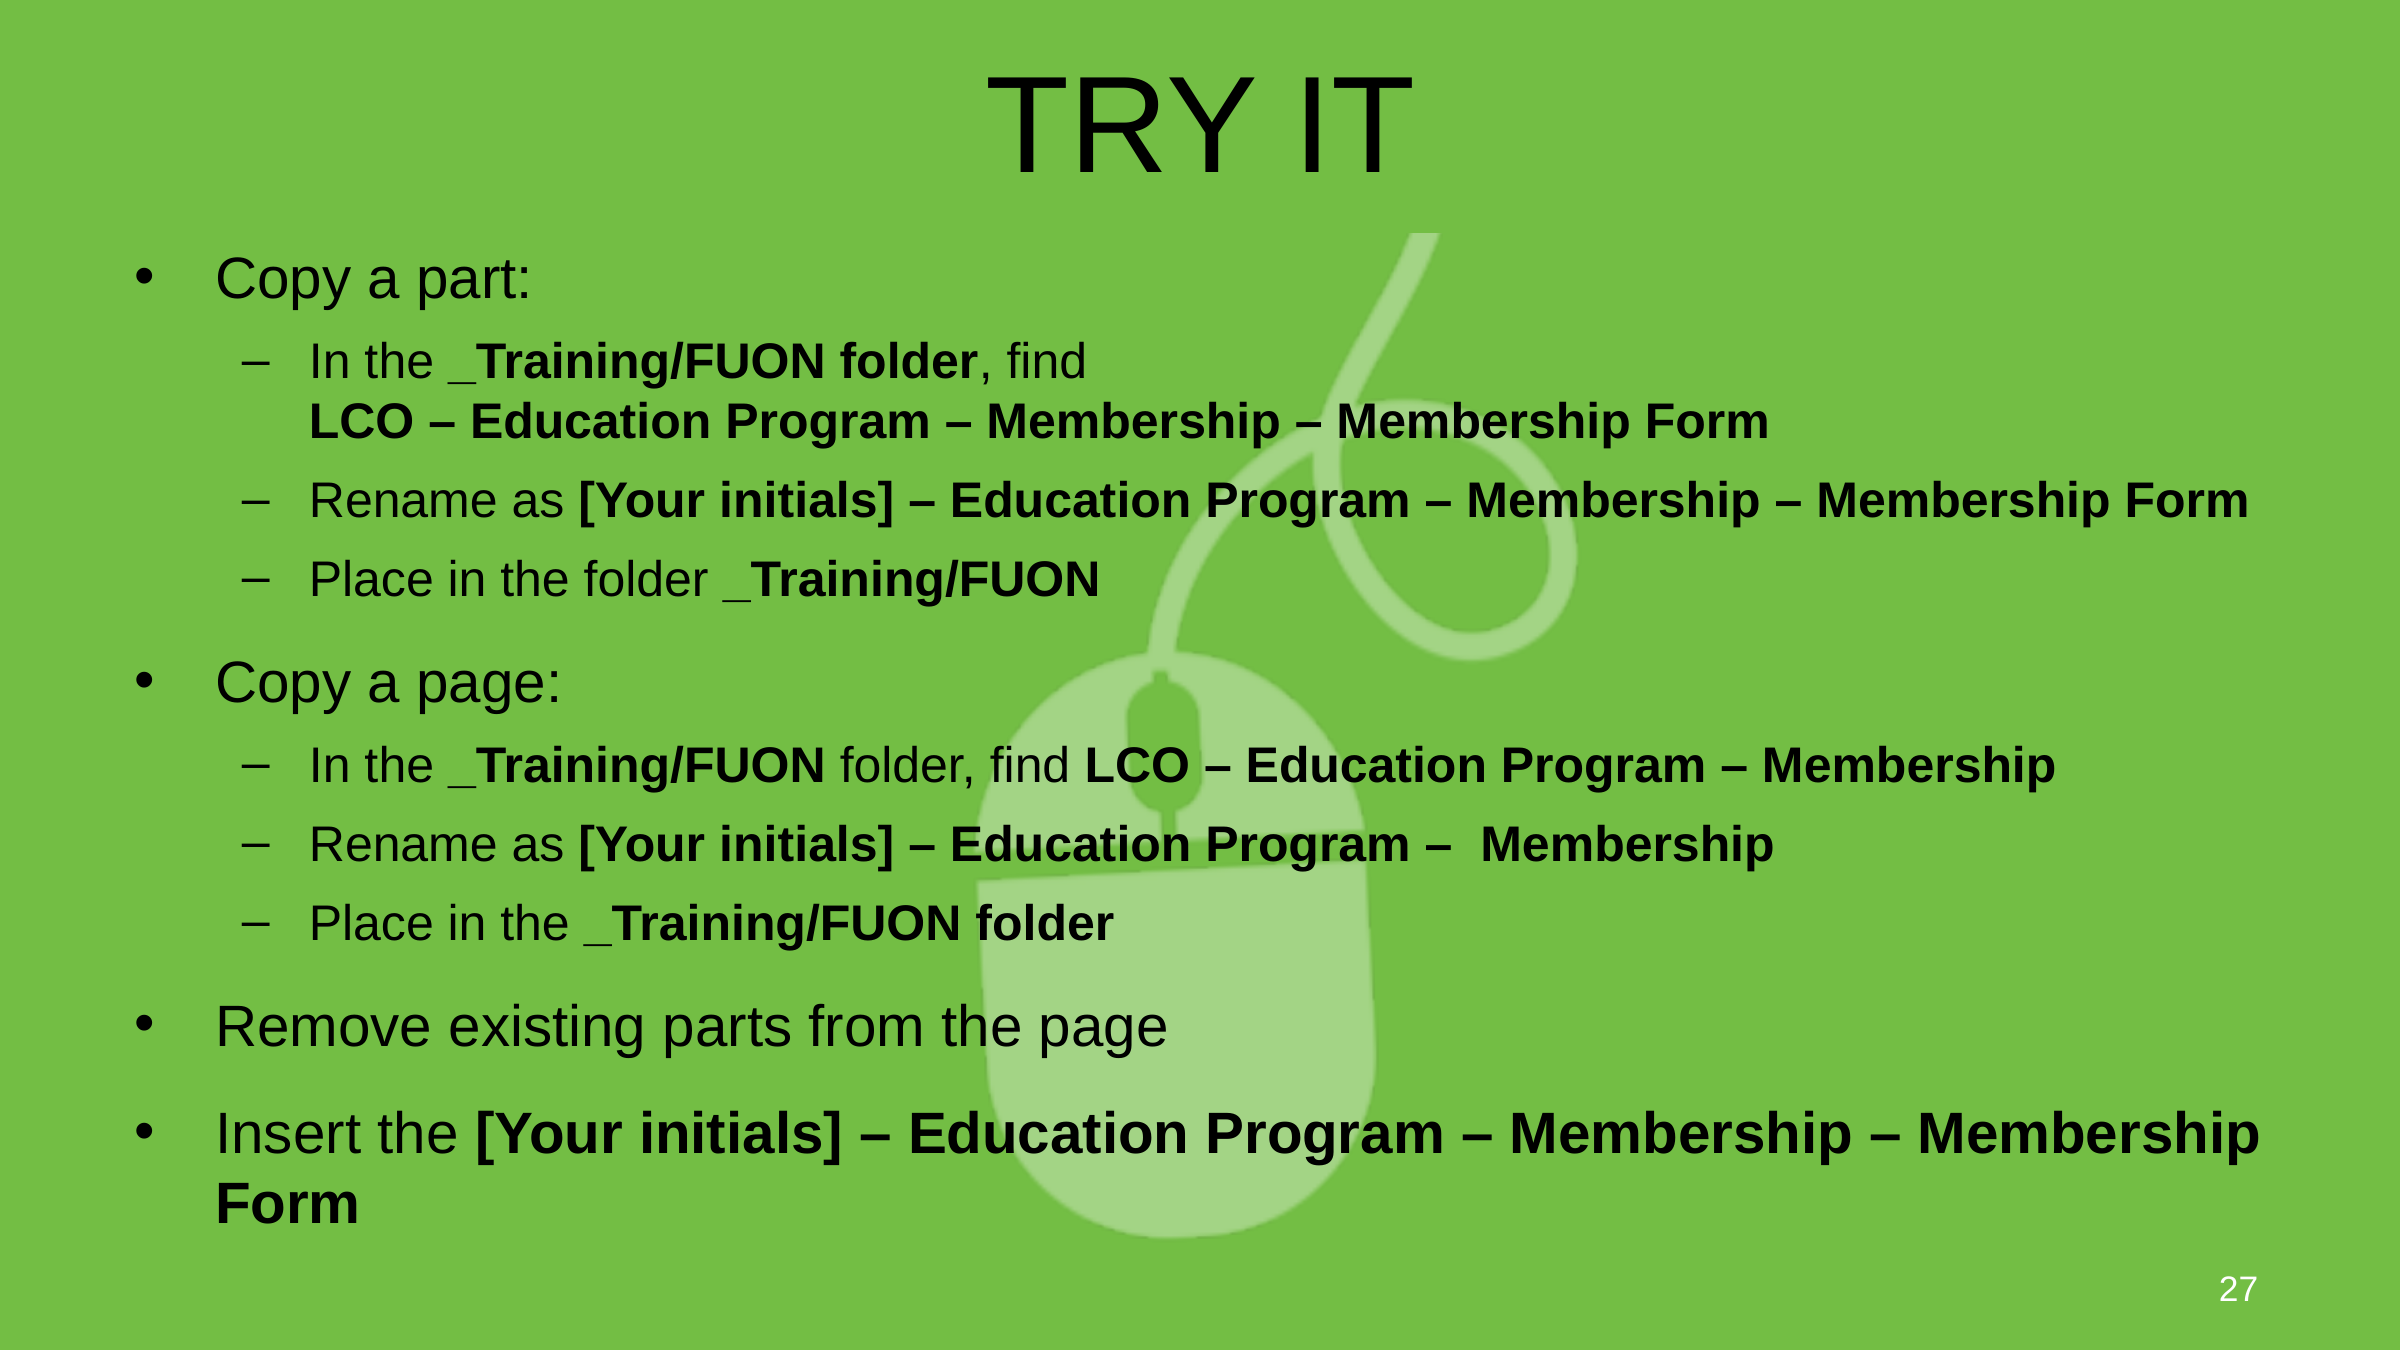

# Try it
Copy a part:
In the _Training/FUON folder, find
LCO – Education Program – Membership – Membership Form
Rename as [Your initials] – Education Program – Membership – Membership Form
Place in the folder _Training/FUON
Copy a page:
In the _Training/FUON folder, find LCO – Education Program – Membership
Rename as [Your initials] – Education Program –  Membership
Place in the _Training/FUON folder
Remove existing parts from the page
Insert the [Your initials] – Education Program – Membership – Membership Form

27